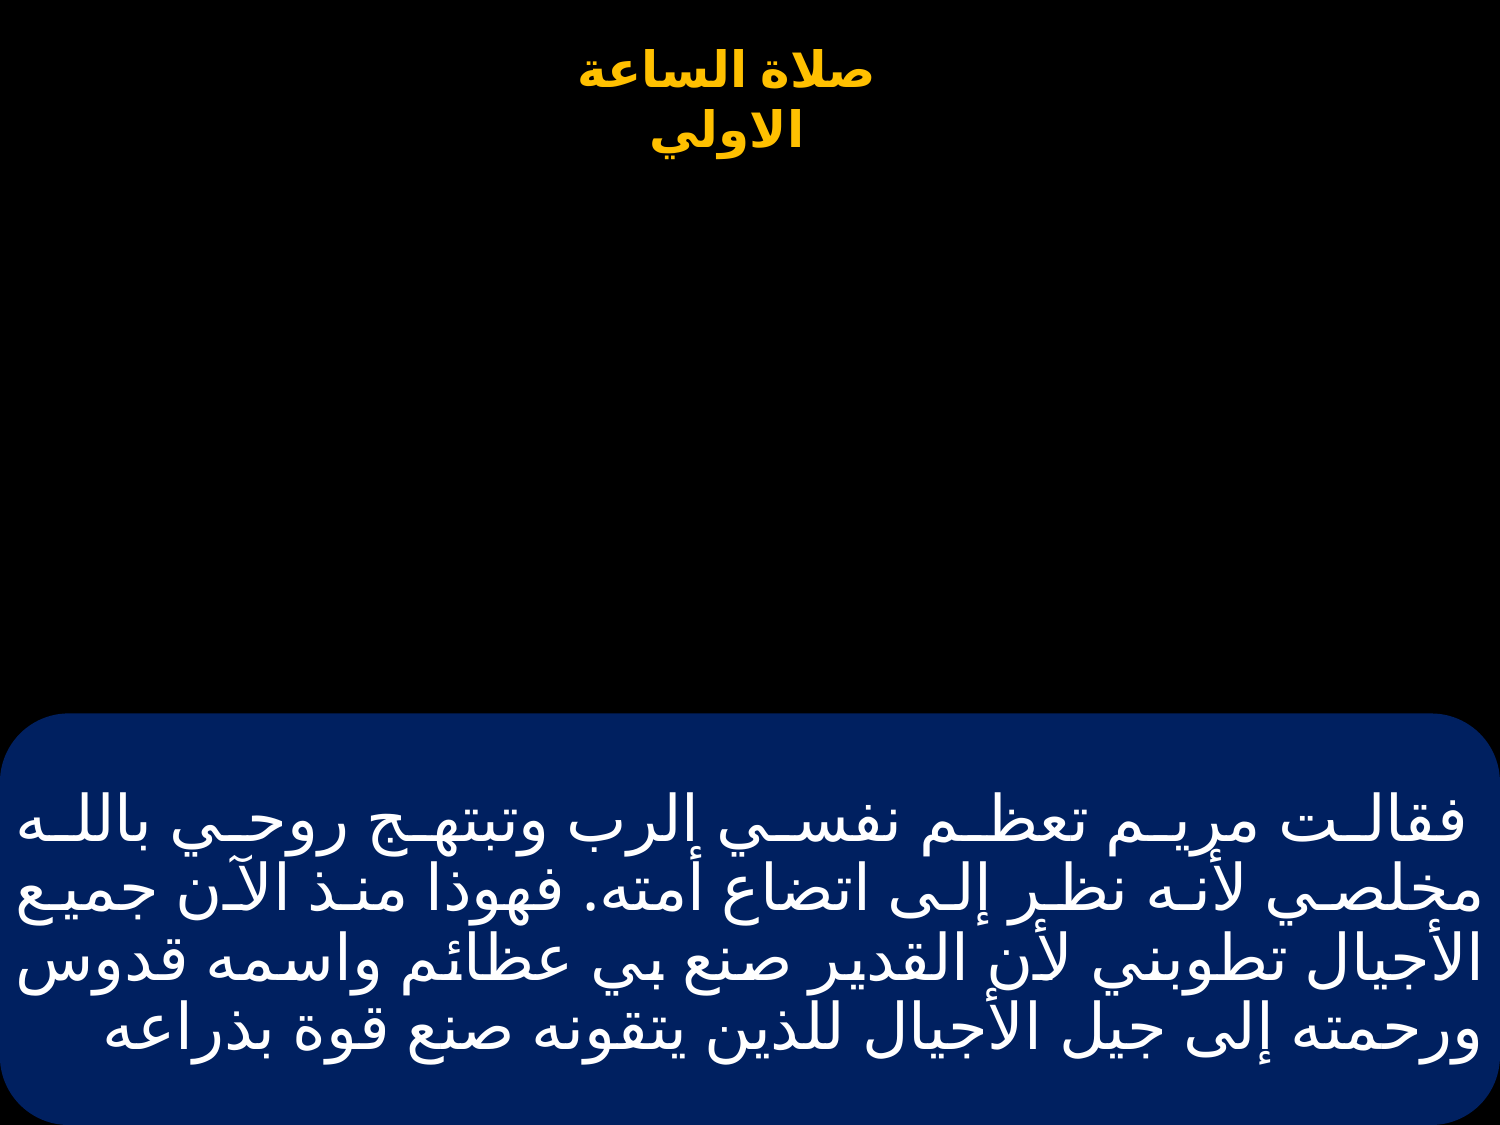

# فقالت مريم تعظم نفسي الرب وتبتهج روحي بالله مخلصي لأنه نظر إلى اتضاع أمته. فهوذا منذ الآن جميع الأجيال تطوبني لأن القدير صنع بي عظائم واسمه قدوس ورحمته إلى جيل الأجيال للذين يتقونه صنع قوة بذراعه